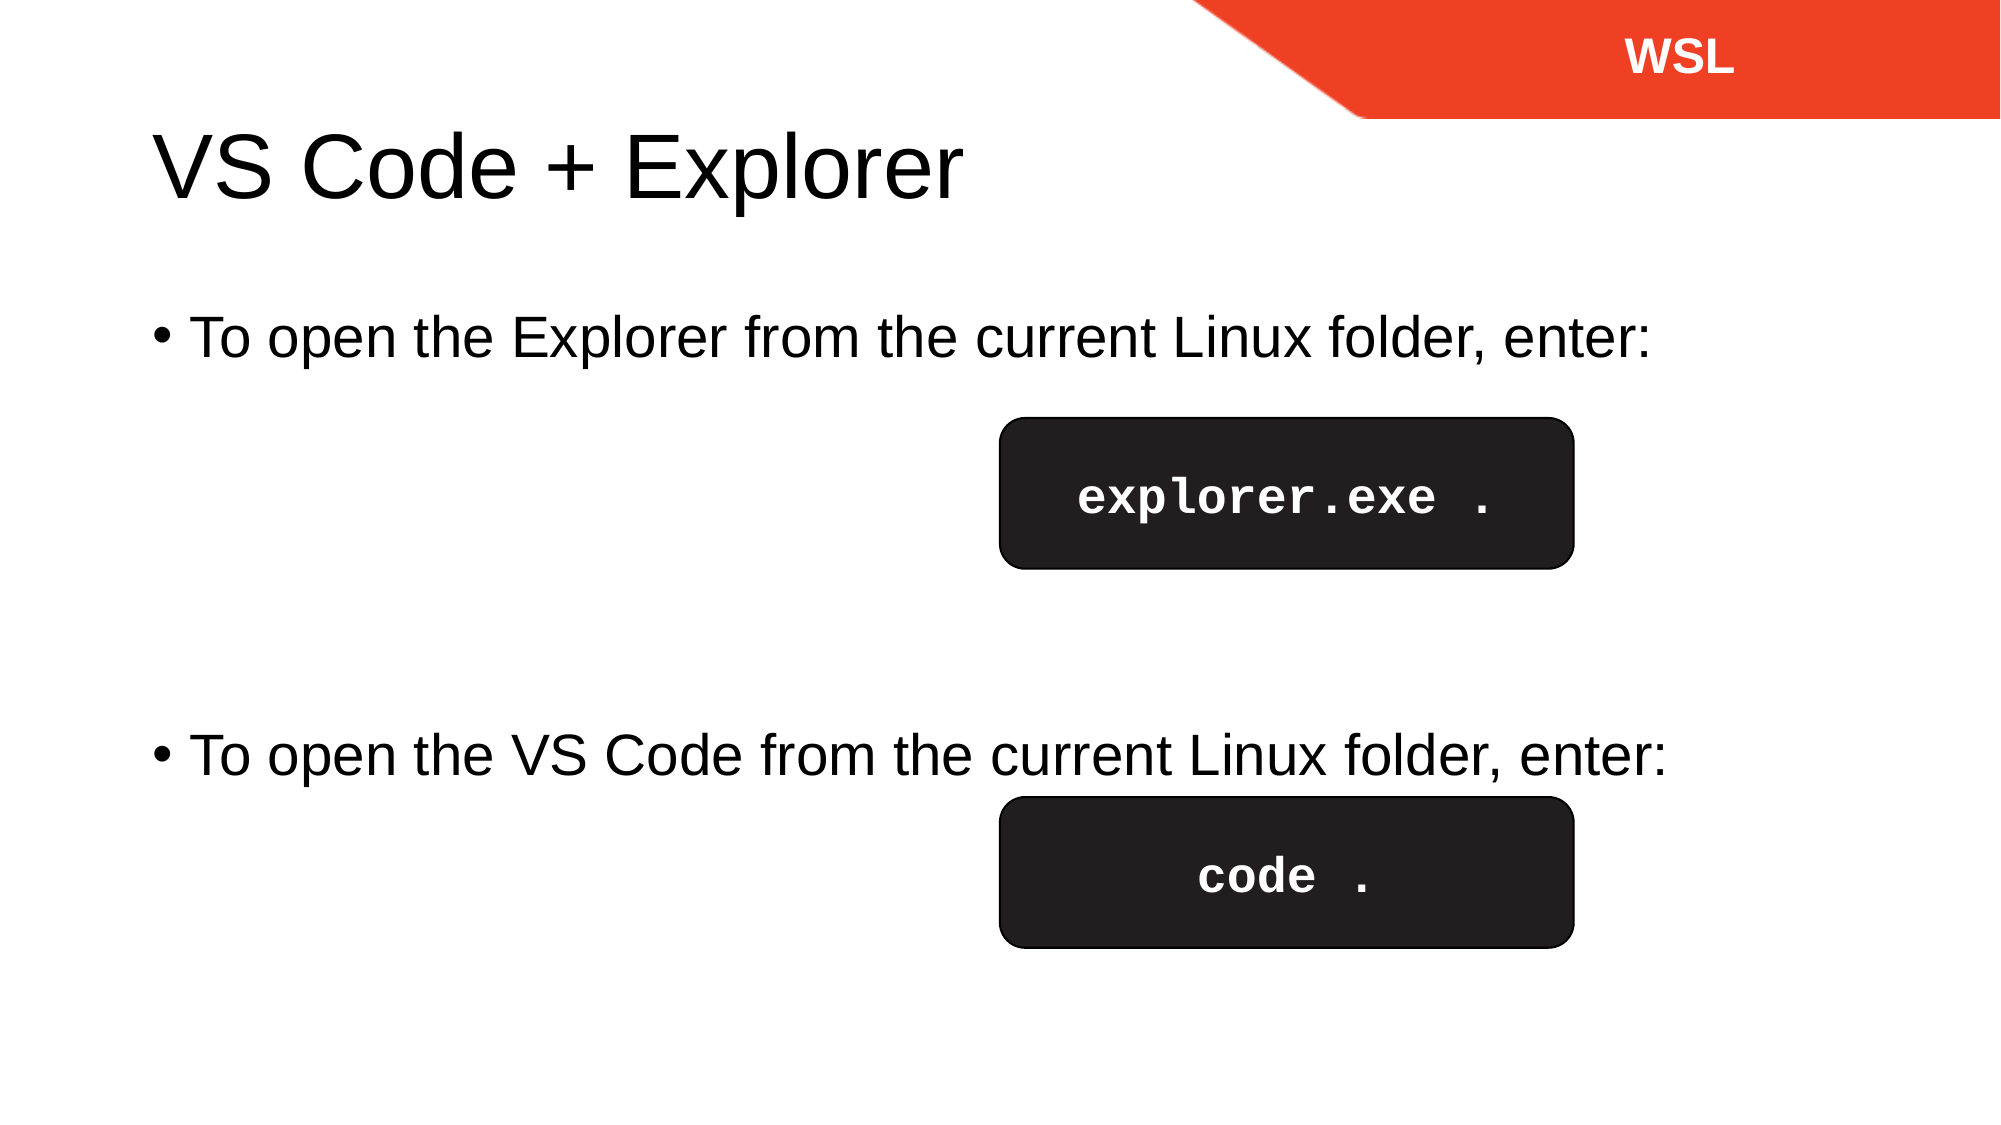

WSL
# VS Code + Explorer
To open the Explorer from the current Linux folder, enter:

To open the VS Code from the current Linux folder, enter:
explorer.exe .
code .